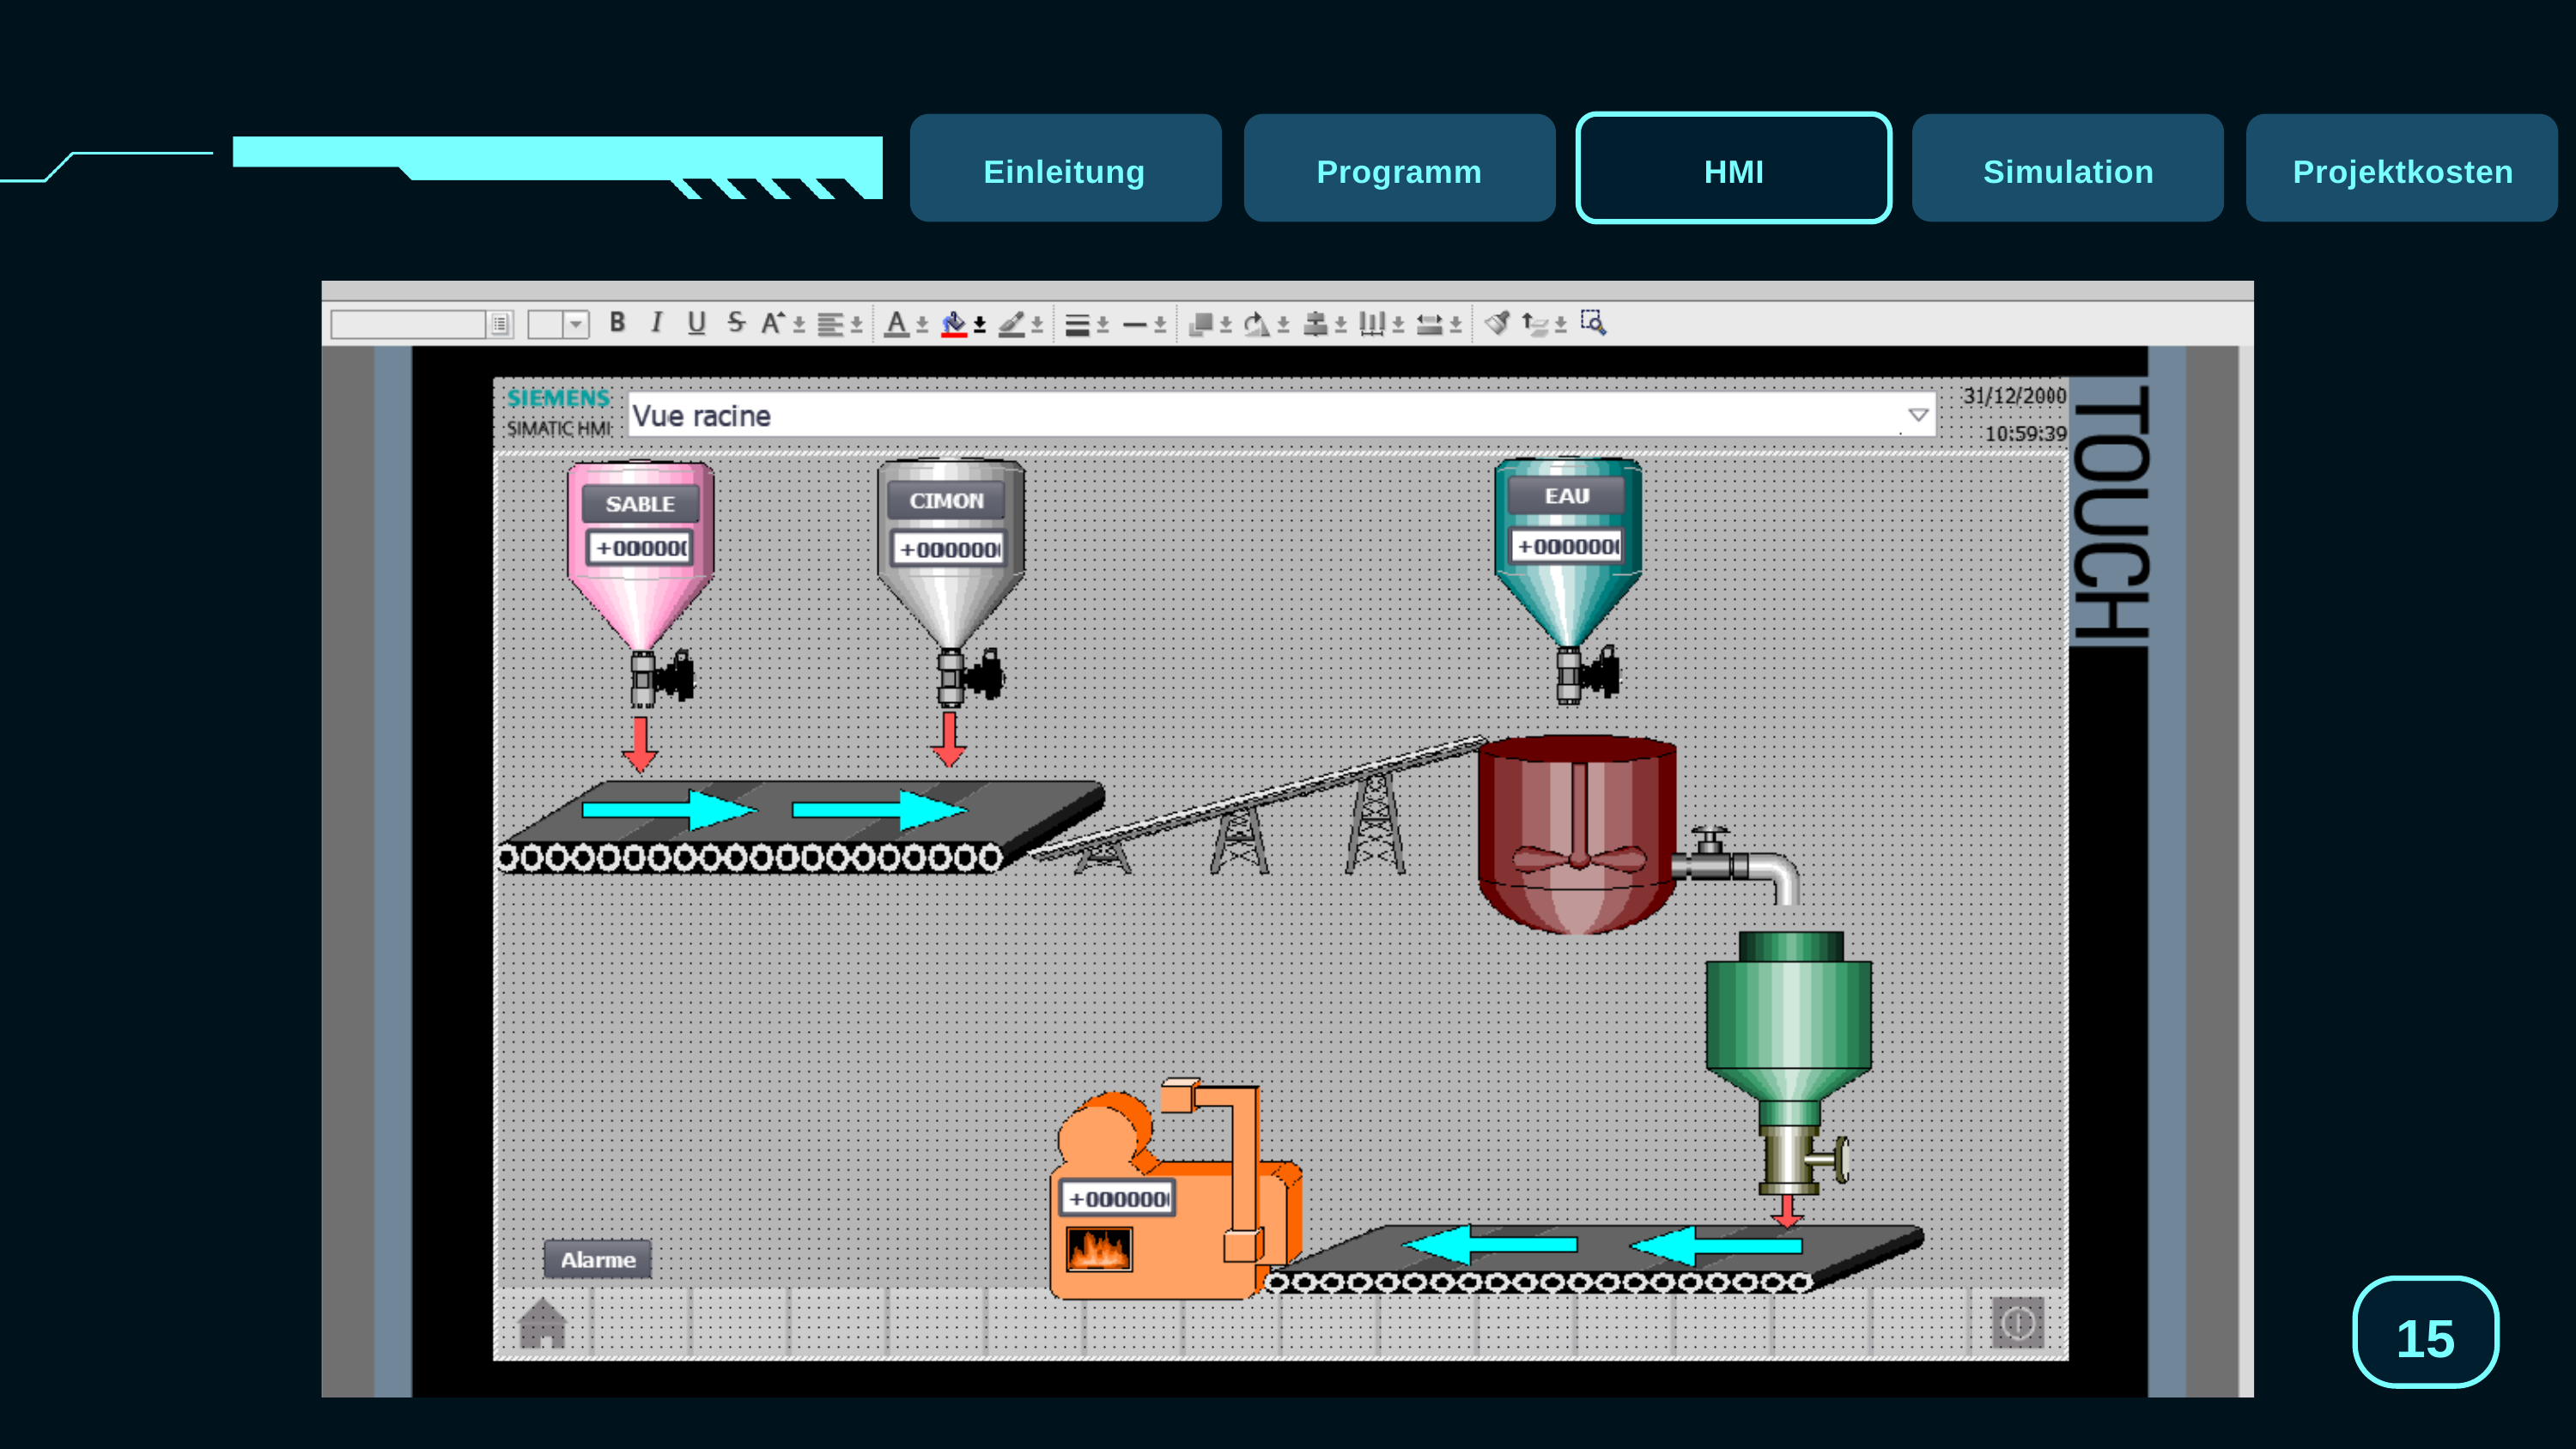

Einleitung
Programm
HMI
Simulation
Projektkosten

HMI

15